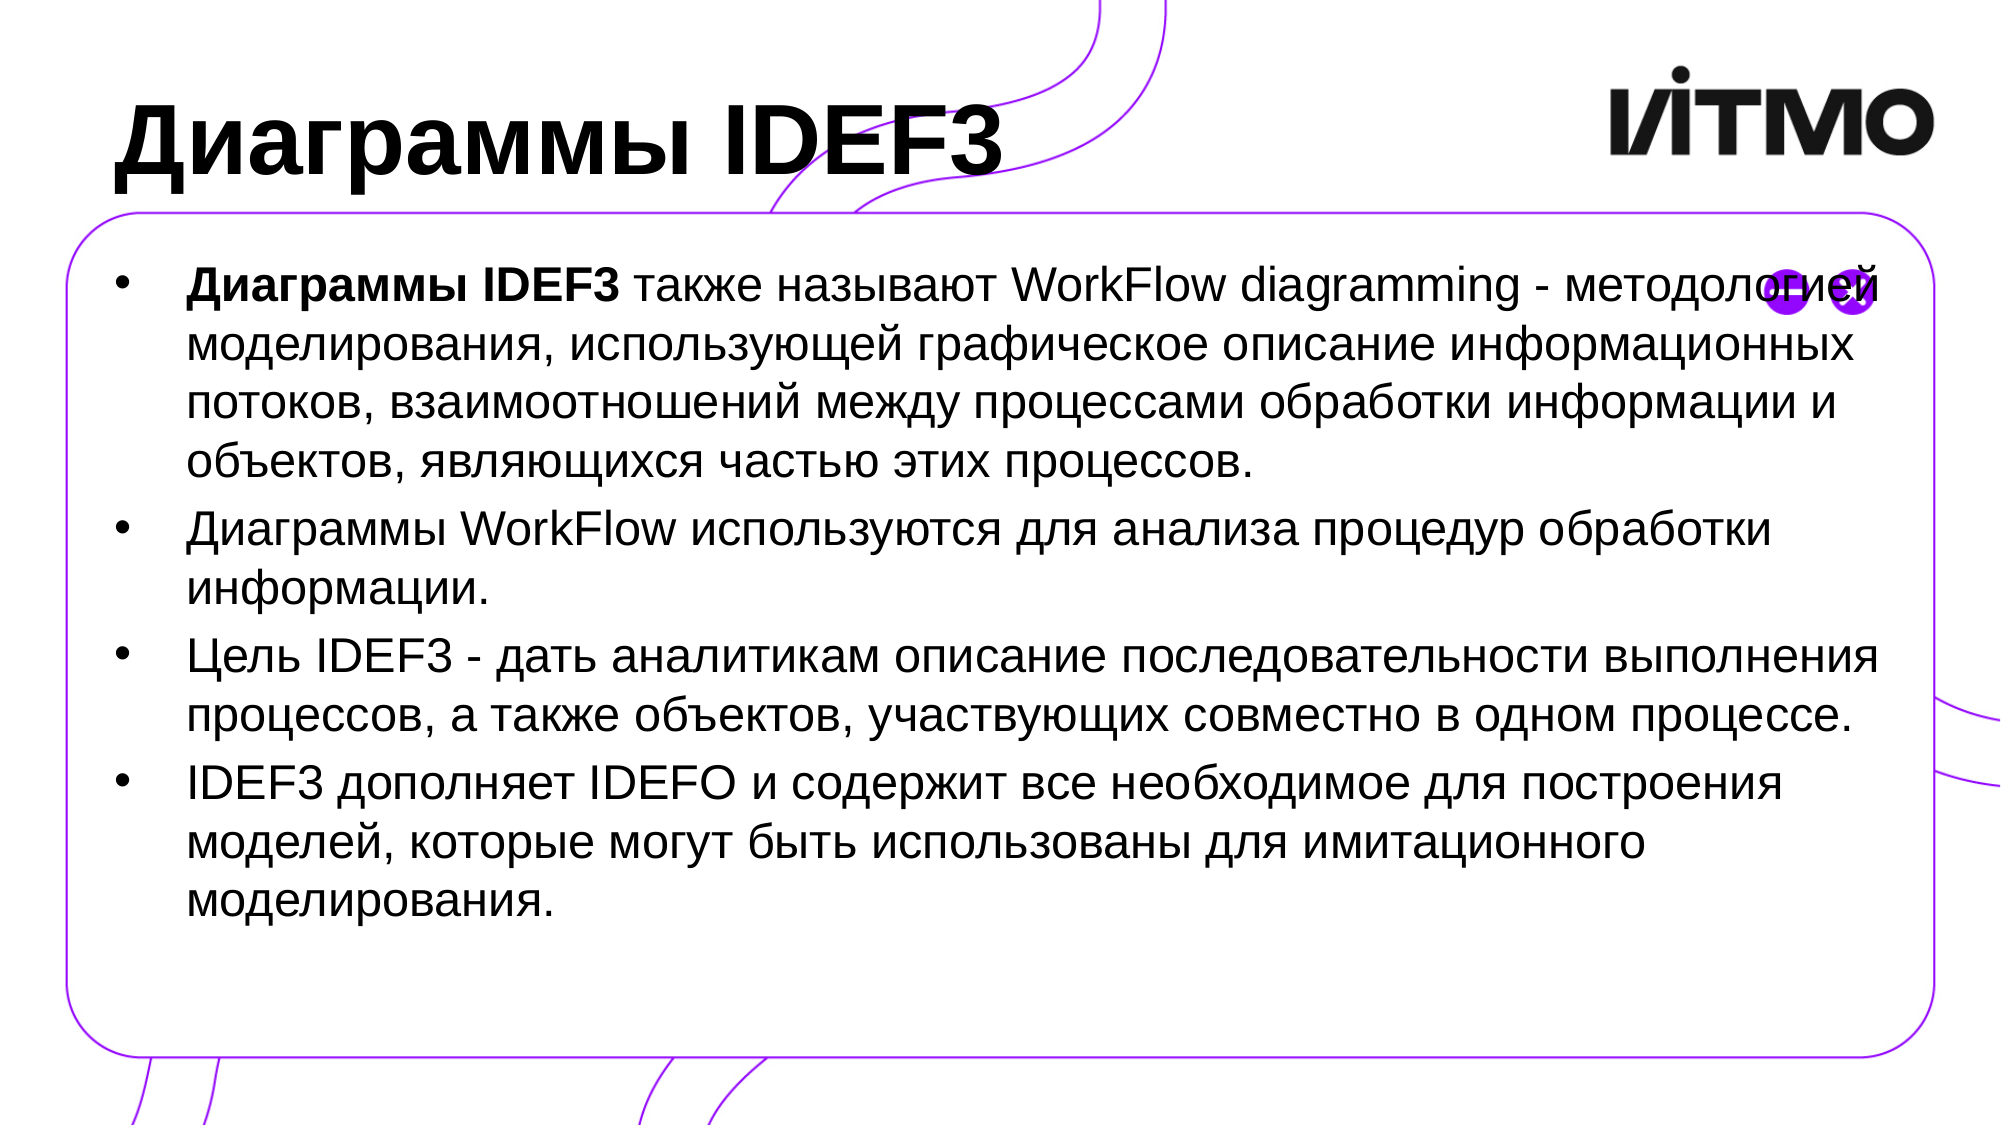

# Диаграммы IDEF3
Диаграммы IDEF3 также называют WorkFlow diagramming - методологией моделирования, использующей графическое описание информационных потоков, взаимоотношений между процессами обработки информации и объектов, являющихся частью этих процессов.
Диаграммы WorkFlow используются для анализа процедур обработки информации.
Цель IDEF3 - дать аналитикам описание последовательности выполнения процессов, а также объектов, участвующих совместно в одном процессе.
IDEF3 дополняет IDEFO и содержит все необходимое для построения моделей, которые могут быть использованы для имитационного моделирования.